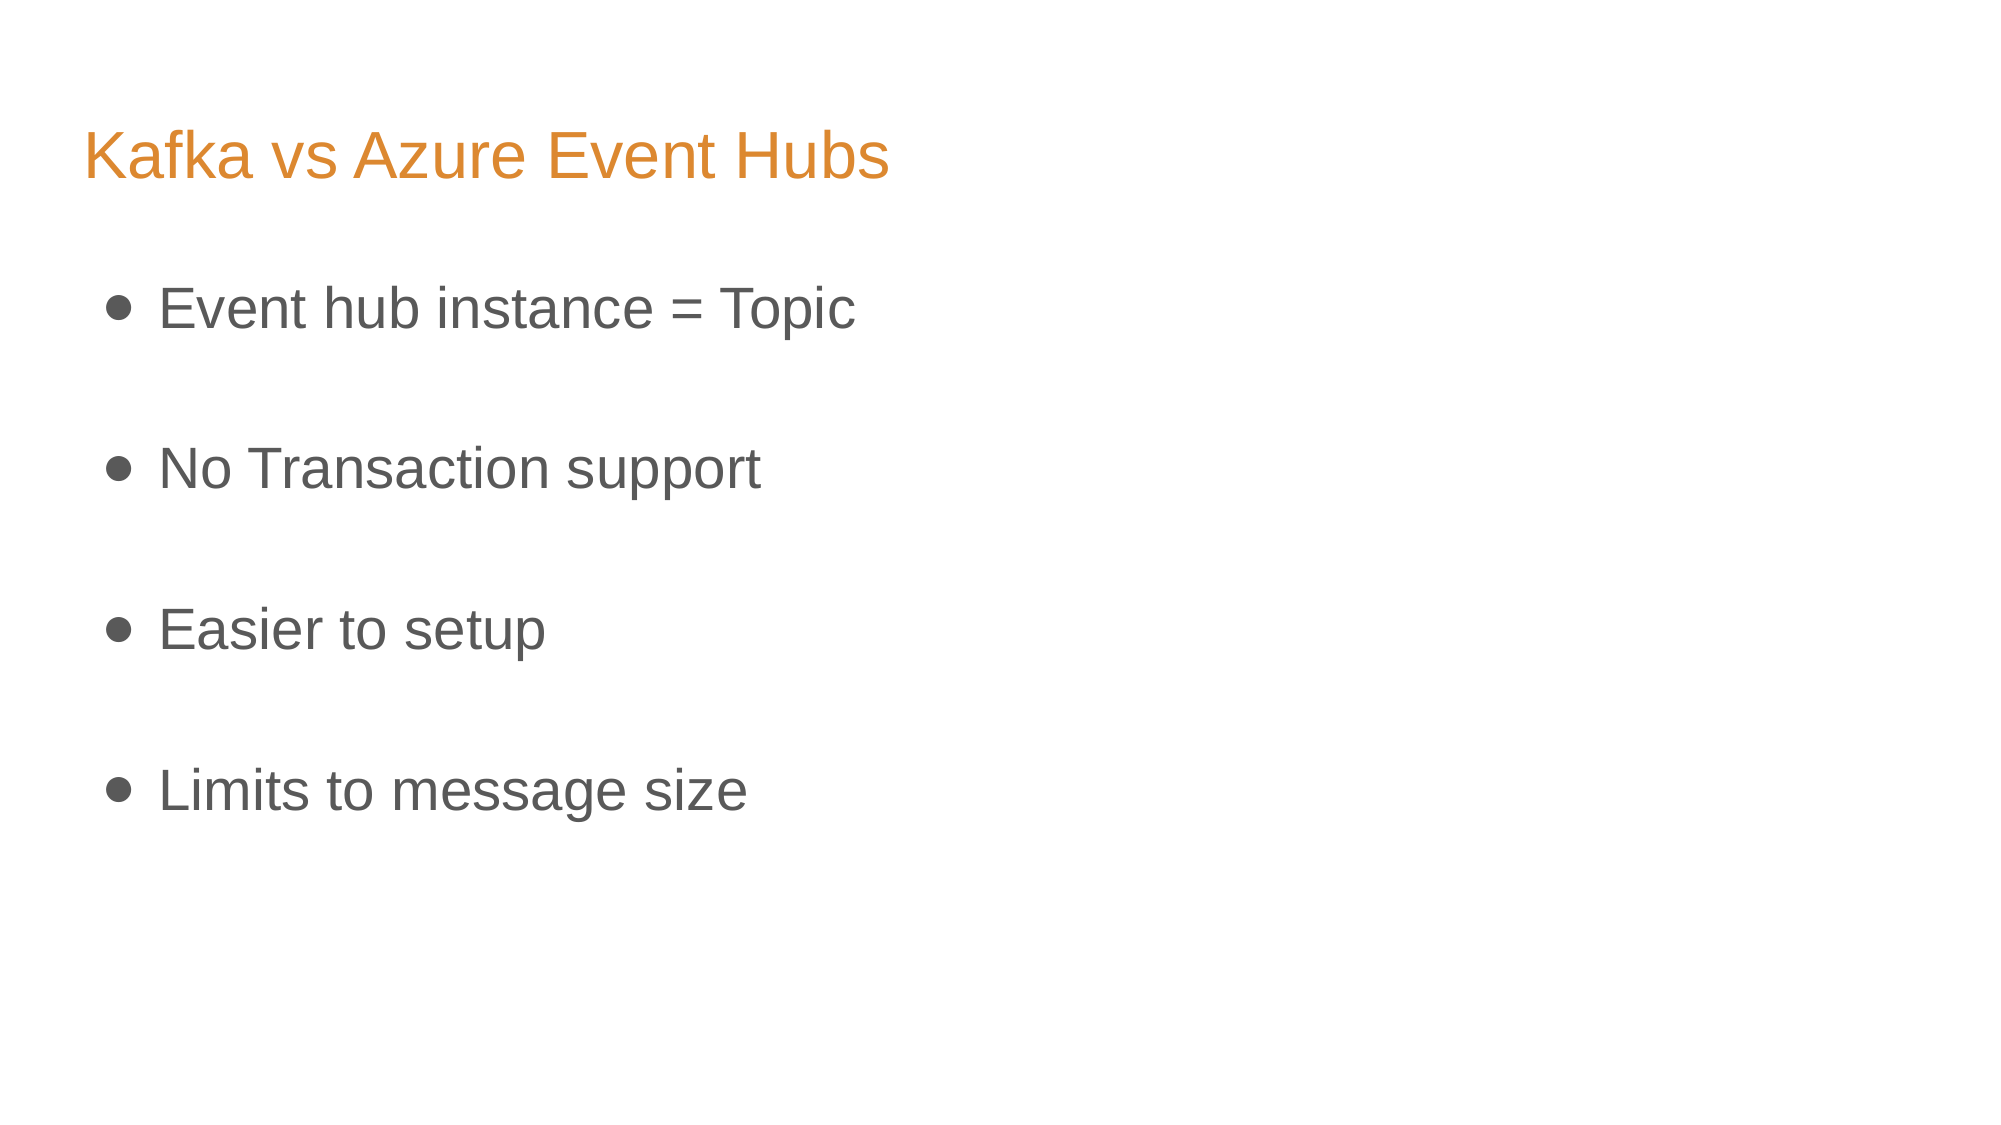

# Kafka vs Azure Event Hubs
Event hub instance = Topic

No Transaction support

Easier to setup

Limits to message size